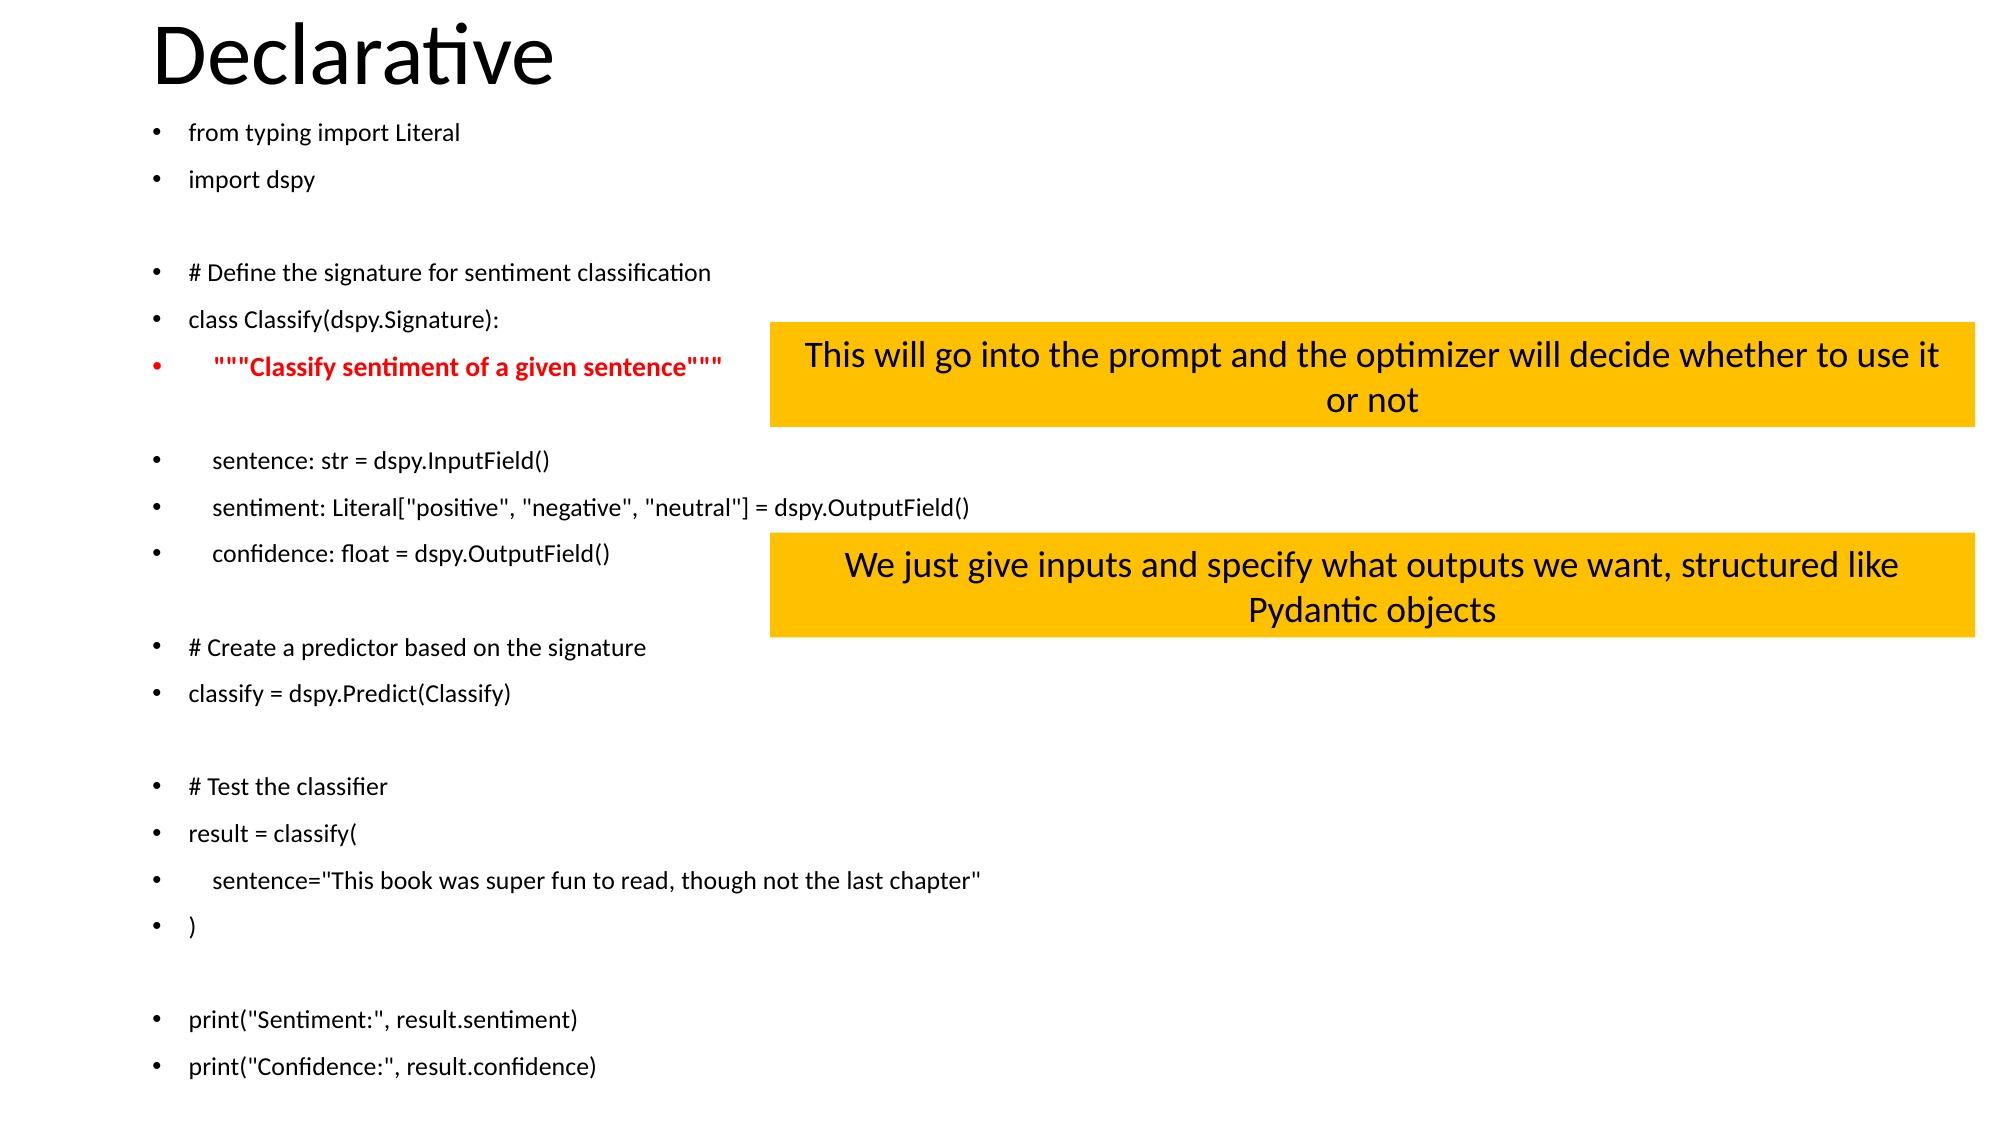

# Declarative
from typing import Literal
import dspy

# Define the signature for sentiment classification
class Classify(dspy.Signature):
    """Classify sentiment of a given sentence"""

    sentence: str = dspy.InputField()
    sentiment: Literal["positive", "negative", "neutral"] = dspy.OutputField()
    confidence: float = dspy.OutputField()

# Create a predictor based on the signature
classify = dspy.Predict(Classify)

# Test the classifier
result = classify(
    sentence="This book was super fun to read, though not the last chapter"
)

print("Sentiment:", result.sentiment)
print("Confidence:", result.confidence)

This will go into the prompt and the optimizer will decide whether to use it or not
We just give inputs and specify what outputs we want, structured like Pydantic objects